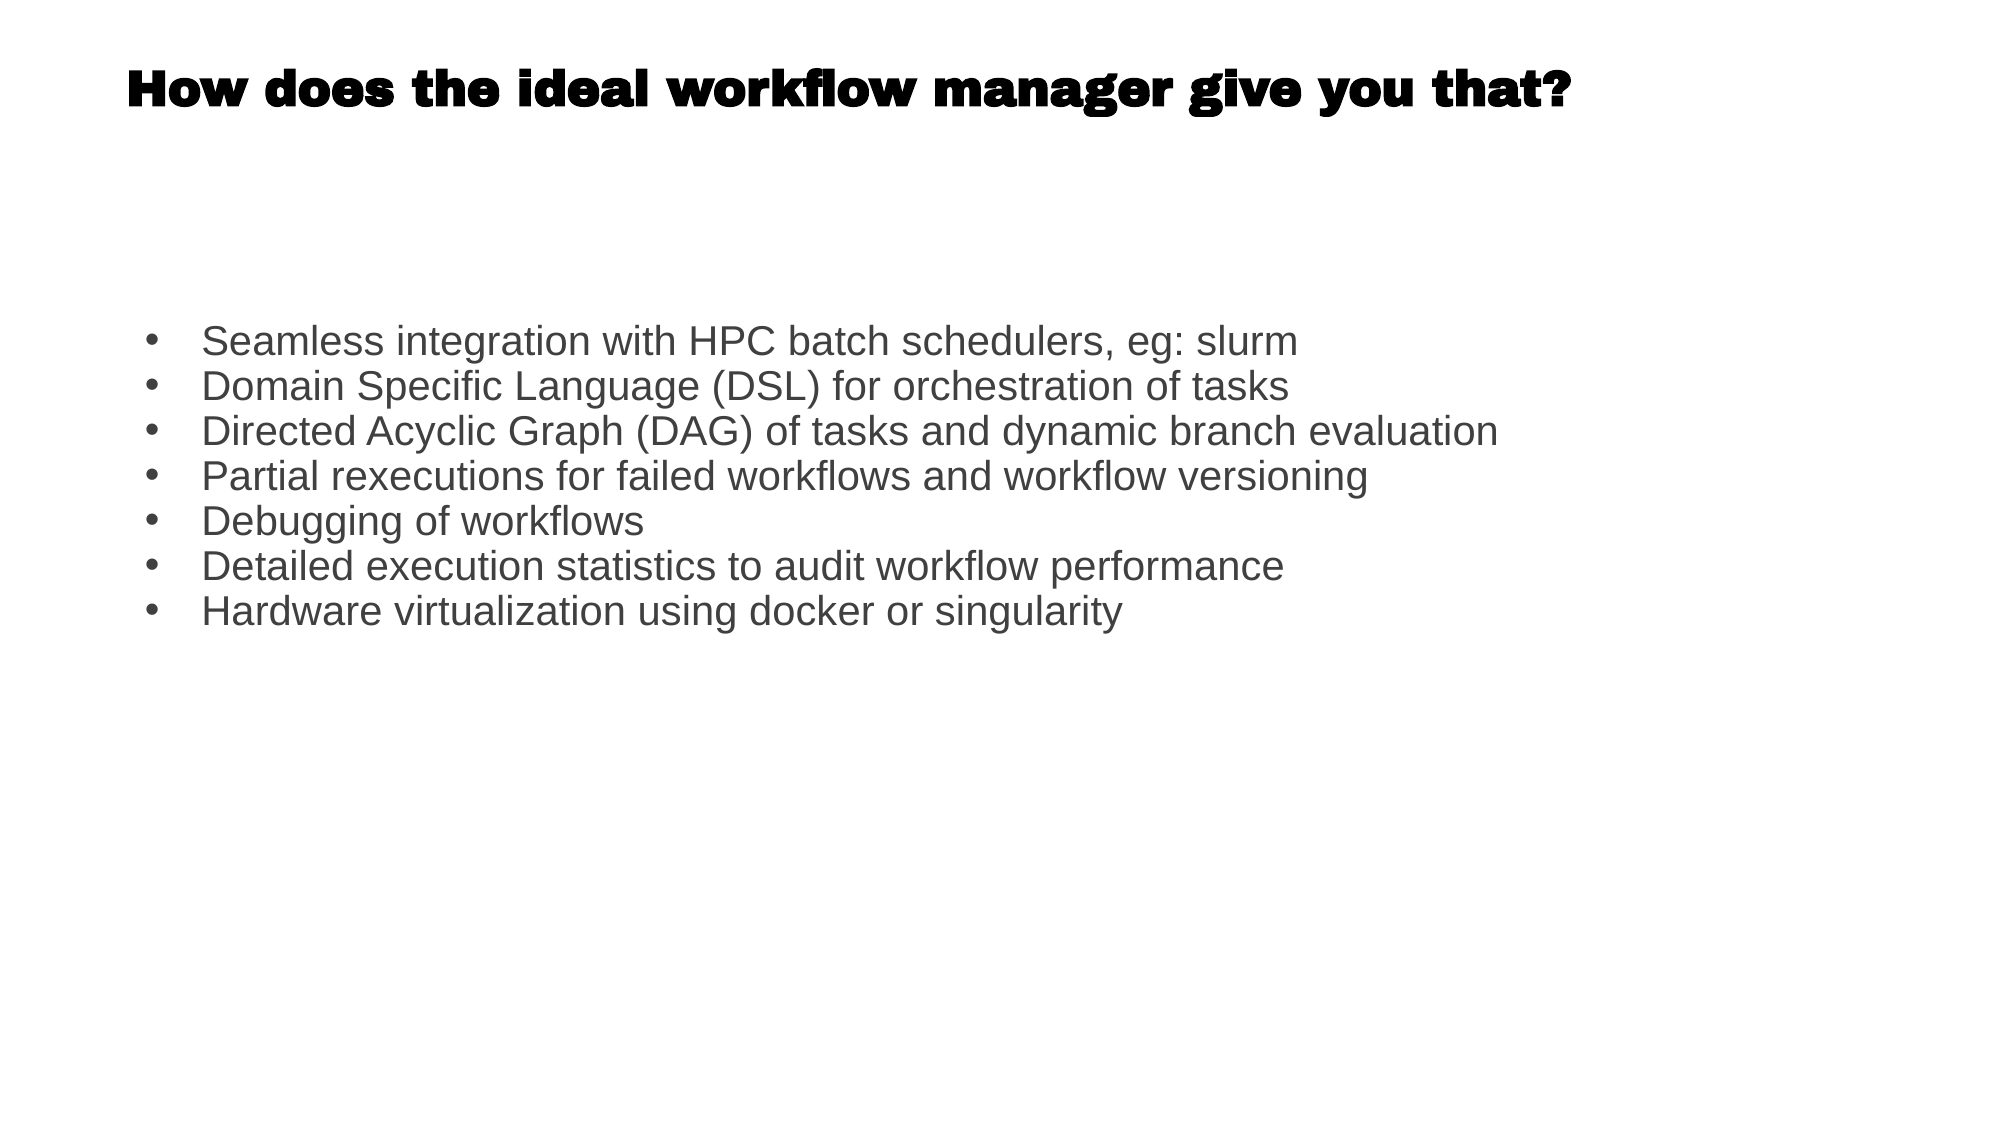

# How does the ideal workflow manager give you that?
Seamless integration with HPC batch schedulers, eg: slurm
Domain Specific Language (DSL) for orchestration of tasks
Directed Acyclic Graph (DAG) of tasks and dynamic branch evaluation
Partial rexecutions for failed workflows and workflow versioning
Debugging of workflows
Detailed execution statistics to audit workflow performance
Hardware virtualization using docker or singularity